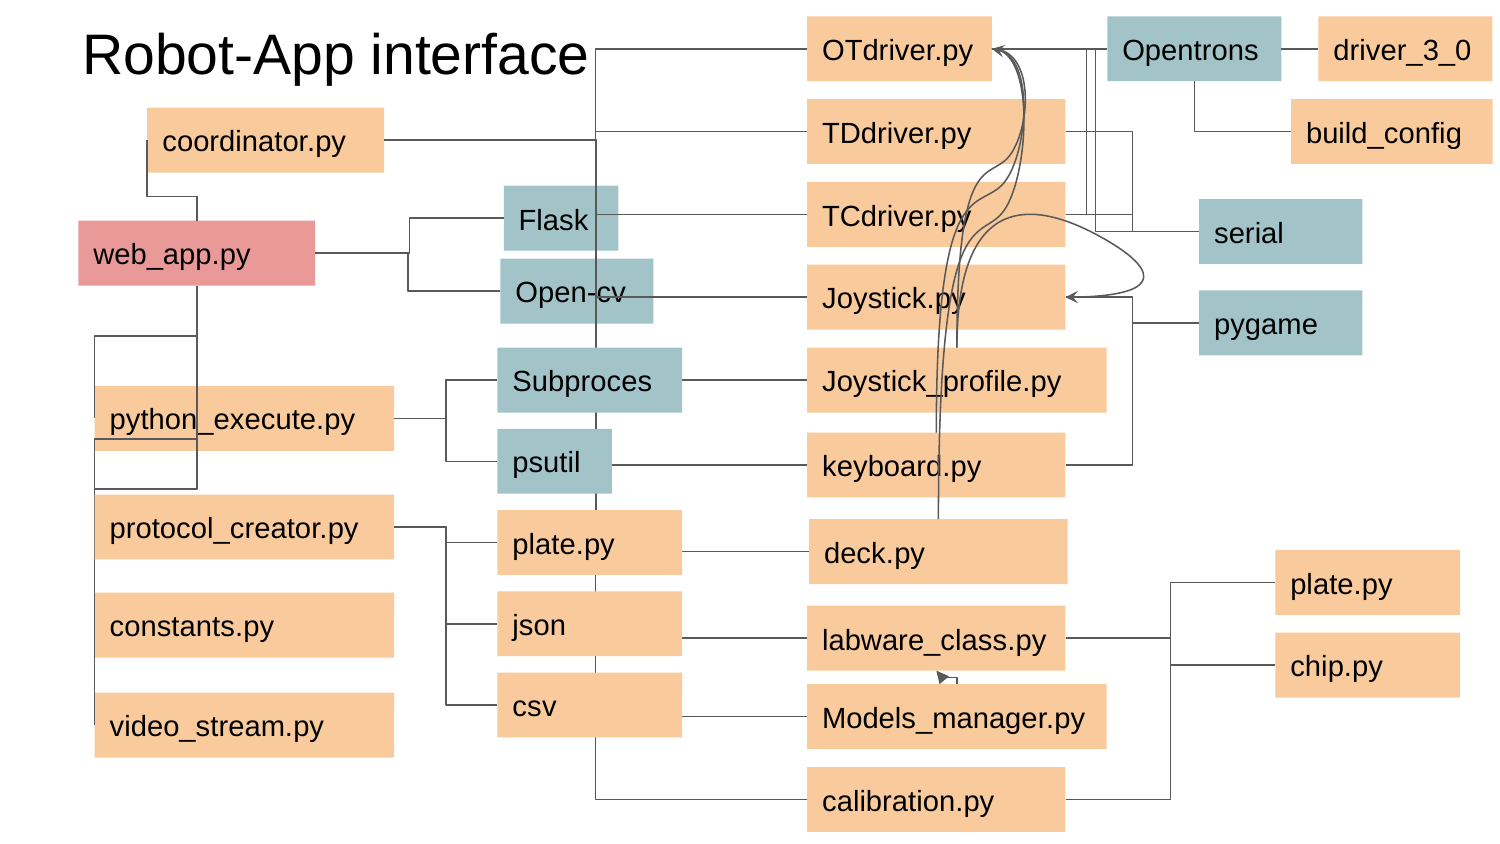

# Robot-App interface
OTdriver.py
Opentrons
driver_3_0
TDdriver.py
build_config
coordinator.py
TCdriver.py
Flask
serial
web_app.py
Open-cv
Joystick.py
pygame
Subproces
Joystick_profile.py
python_execute.py
psutil
keyboard.py
protocol_creator.py
plate.py
deck.py
plate.py
json
constants.py
labware_class.py
chip.py
csv
Models_manager.py
video_stream.py
calibration.py